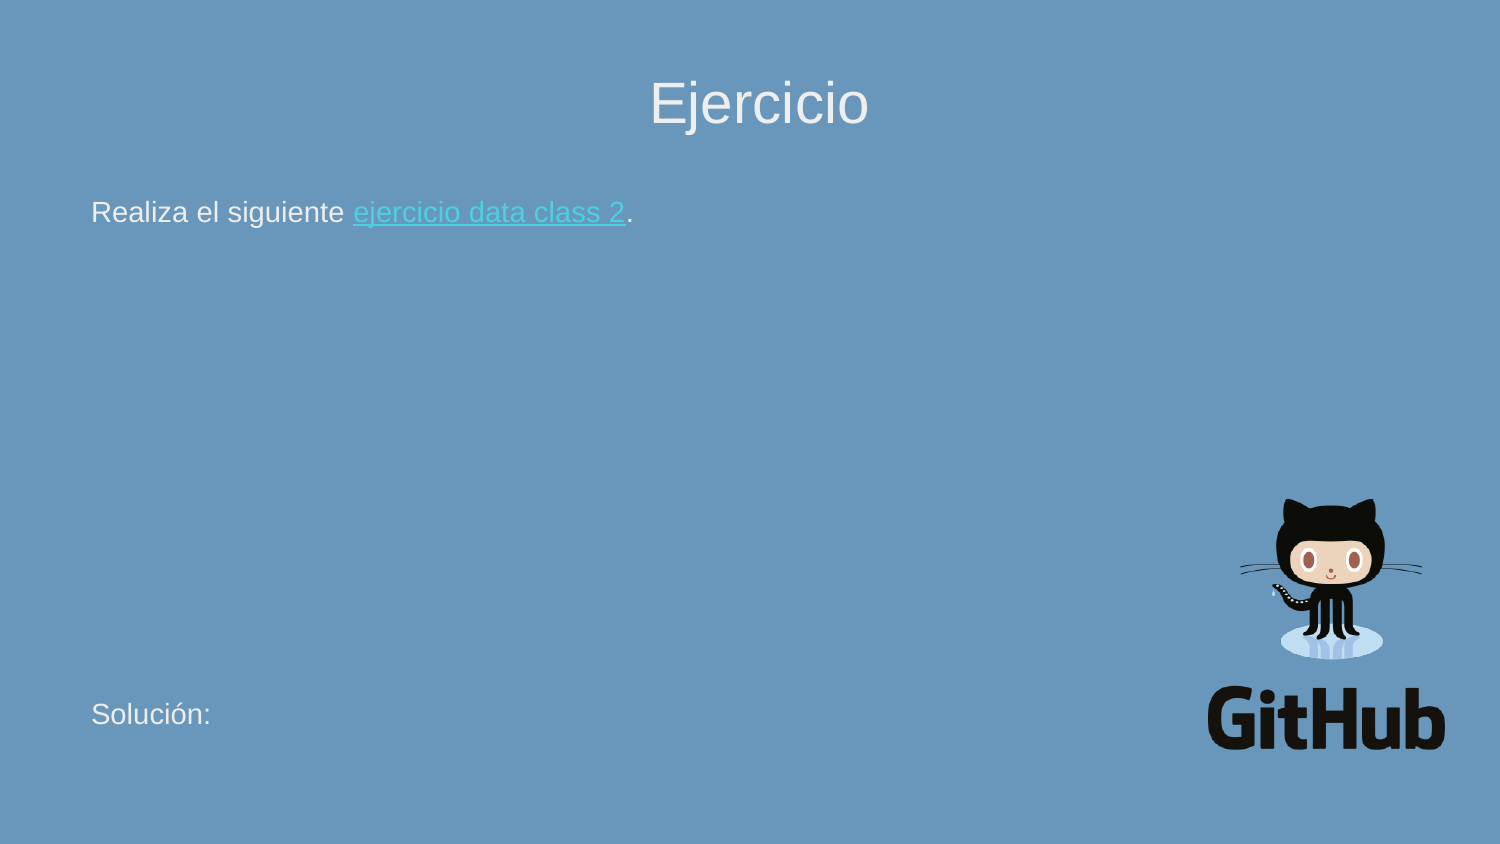

Realiza el siguiente ejercicio data class 2.